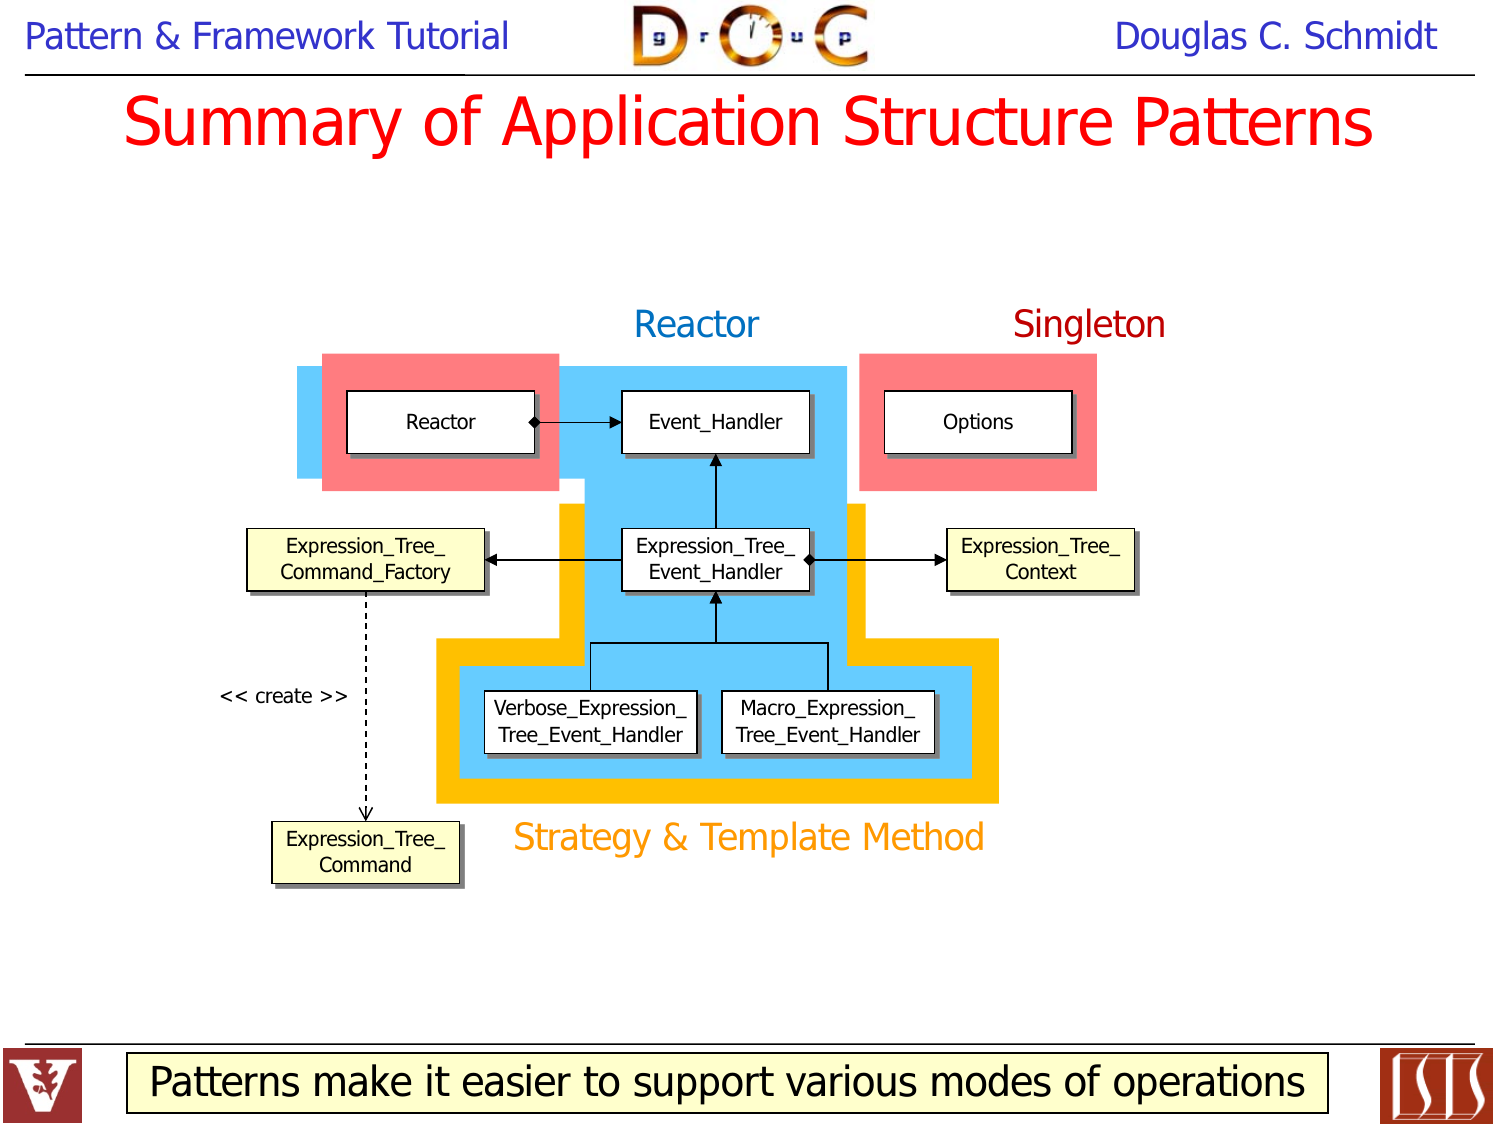

# Summary of Application Structure Patterns
Reactor

Singleton

Reactor
Event_Handler
Options

Strategy & Template Method
Expression_Tree_
Command_Factory
Expression_Tree_
Event_Handler
Expression_Tree_
Context
<< create >>
Verbose_Expression_
Tree_Event_Handler
Macro_Expression_
Tree_Event_Handler
Expression_Tree_
Command
Patterns make it easier to support various modes of operations